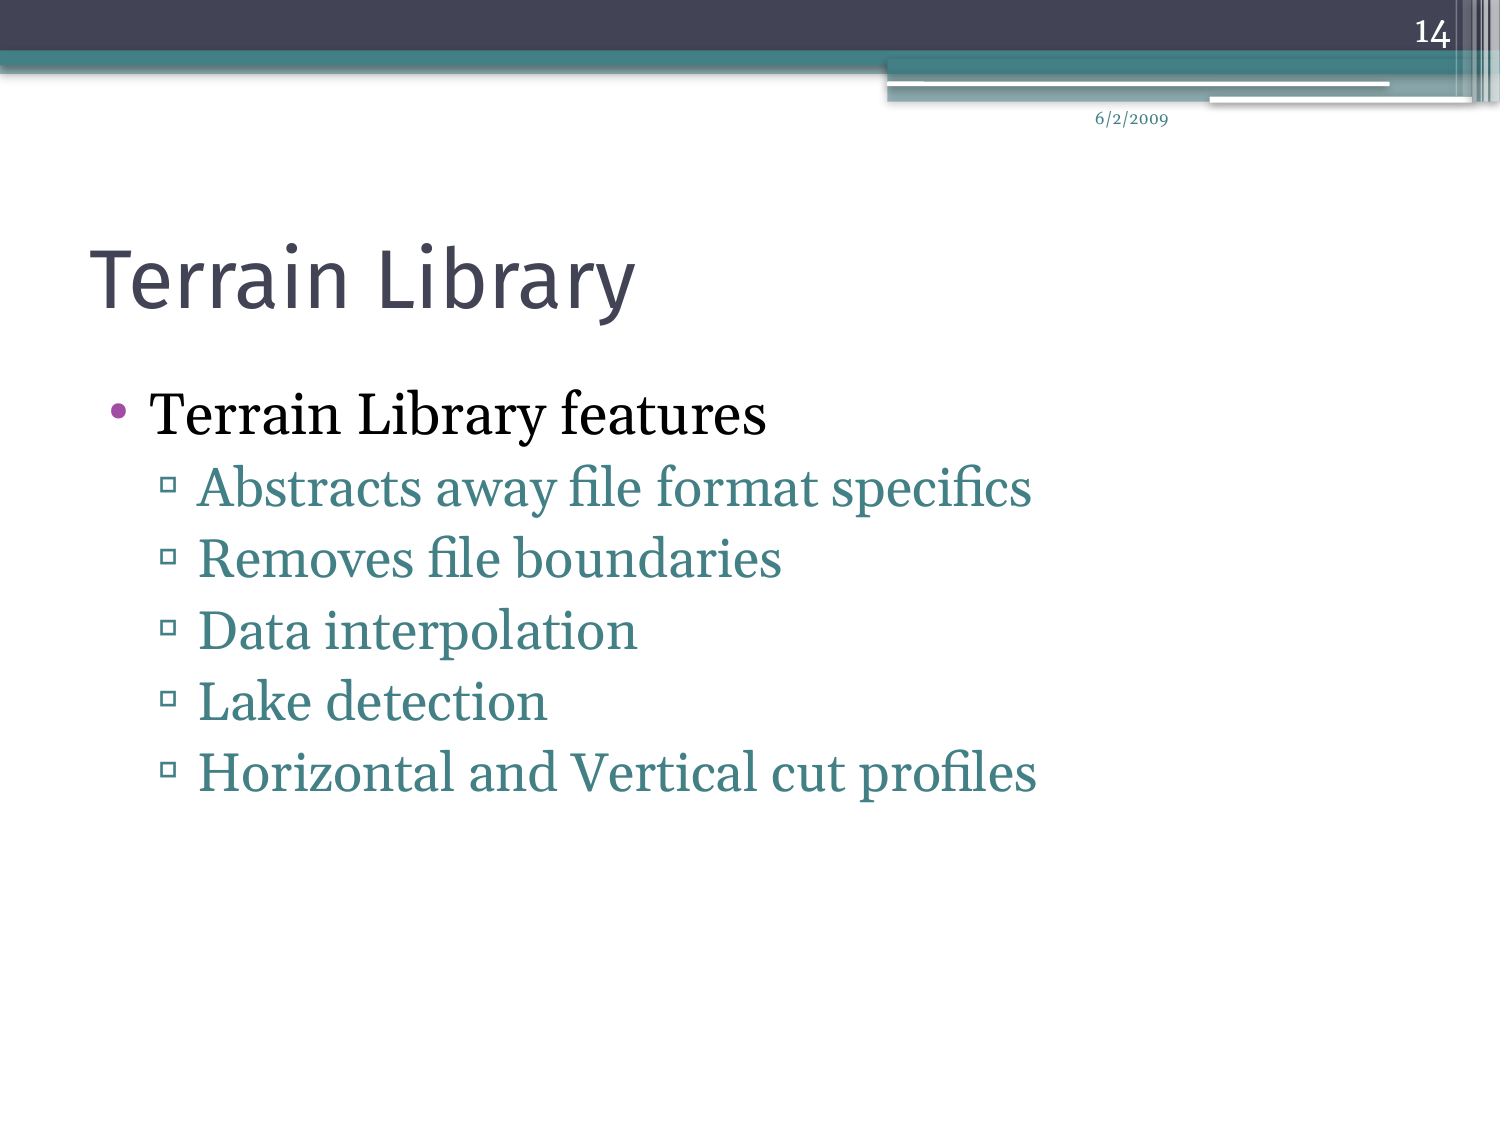

14
6/2/2009
# Terrain Library
Terrain Library features
Abstracts away file format specifics
Removes file boundaries
Data interpolation
Lake detection
Horizontal and Vertical cut profiles